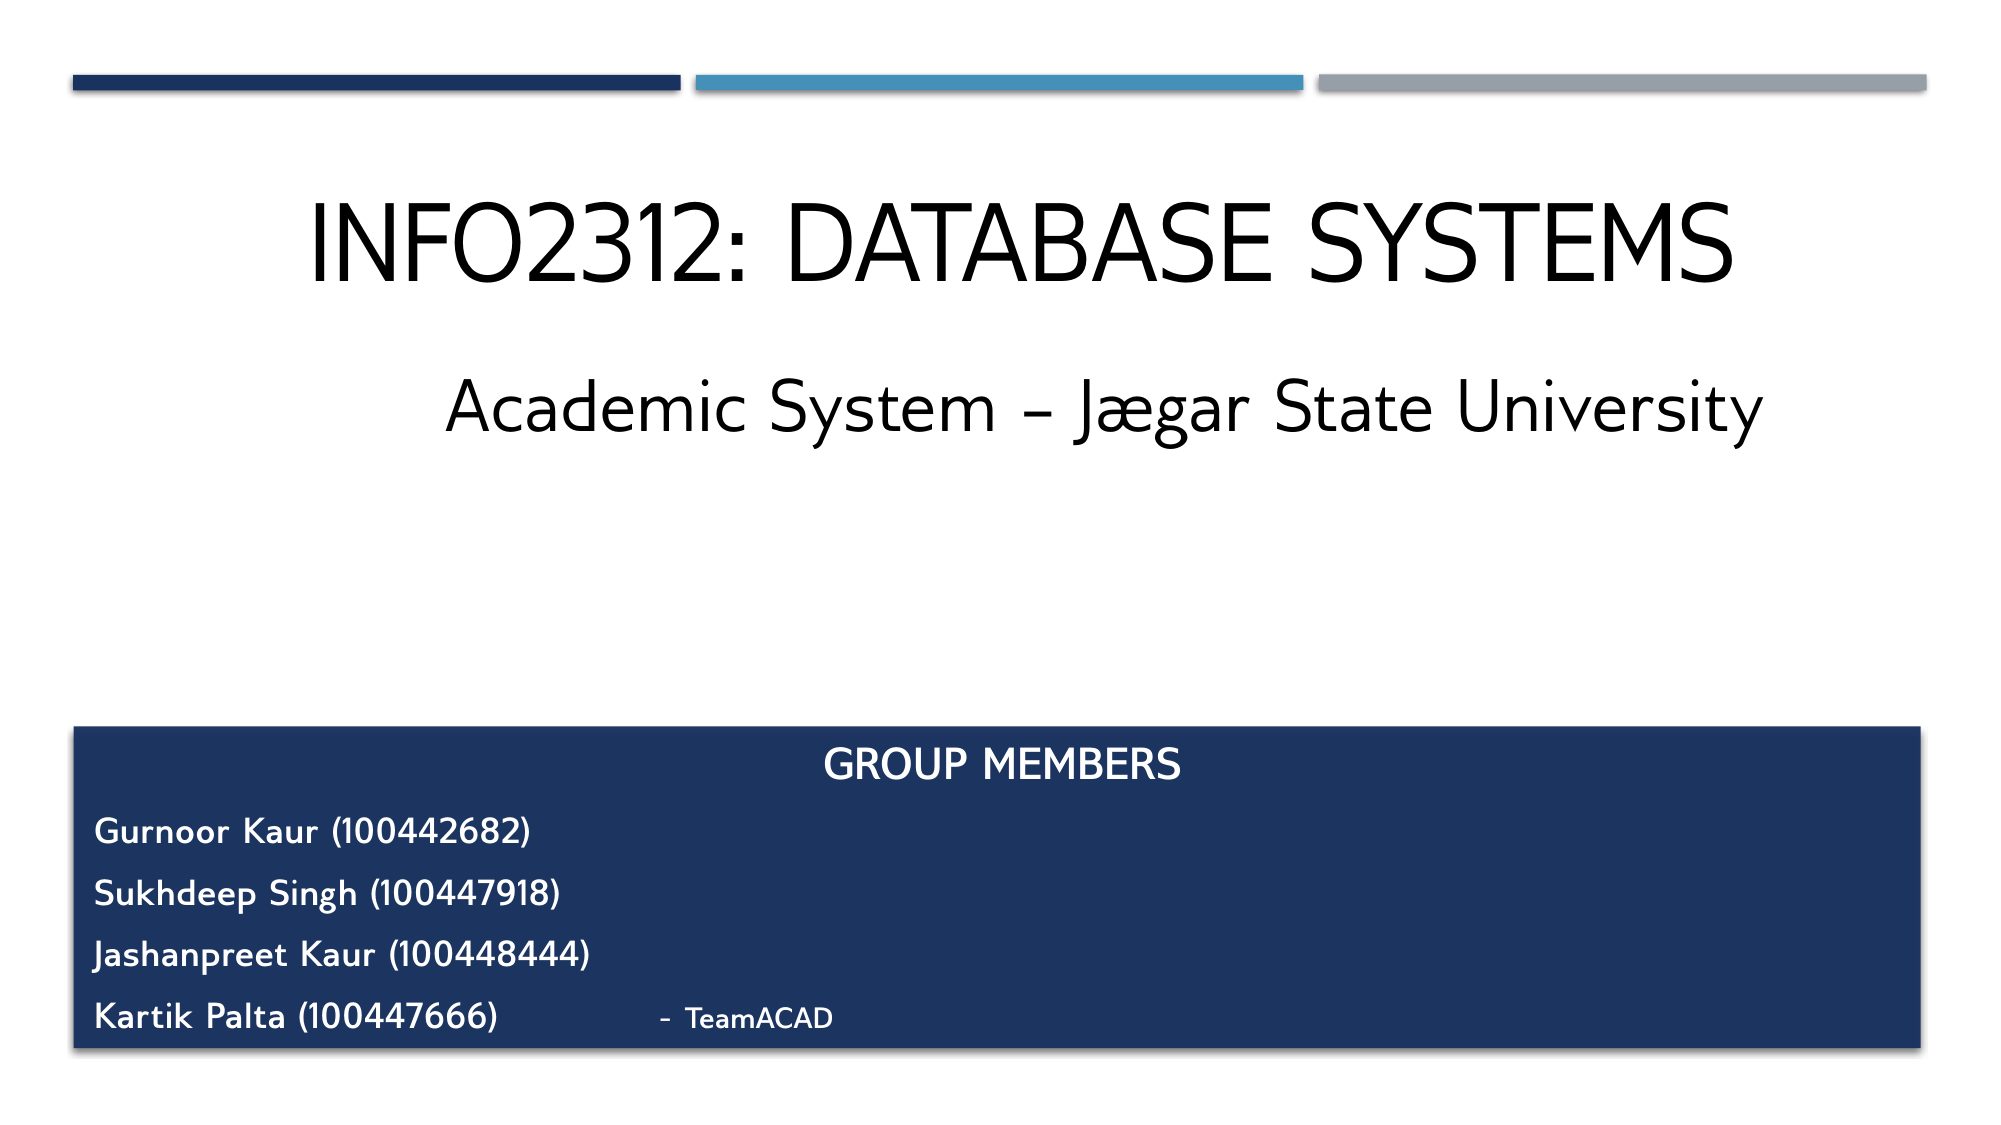

# INFO2312: DataBase Systems2 Academic System – Jaegar State University forms Academic System

Group members
Gurnoor Kaur (100442682)
Sukhdeep Singh (100447918)
Jashanpreet Kaur (100448444)
Kartik Palta (100447666)														     - TeamACAD